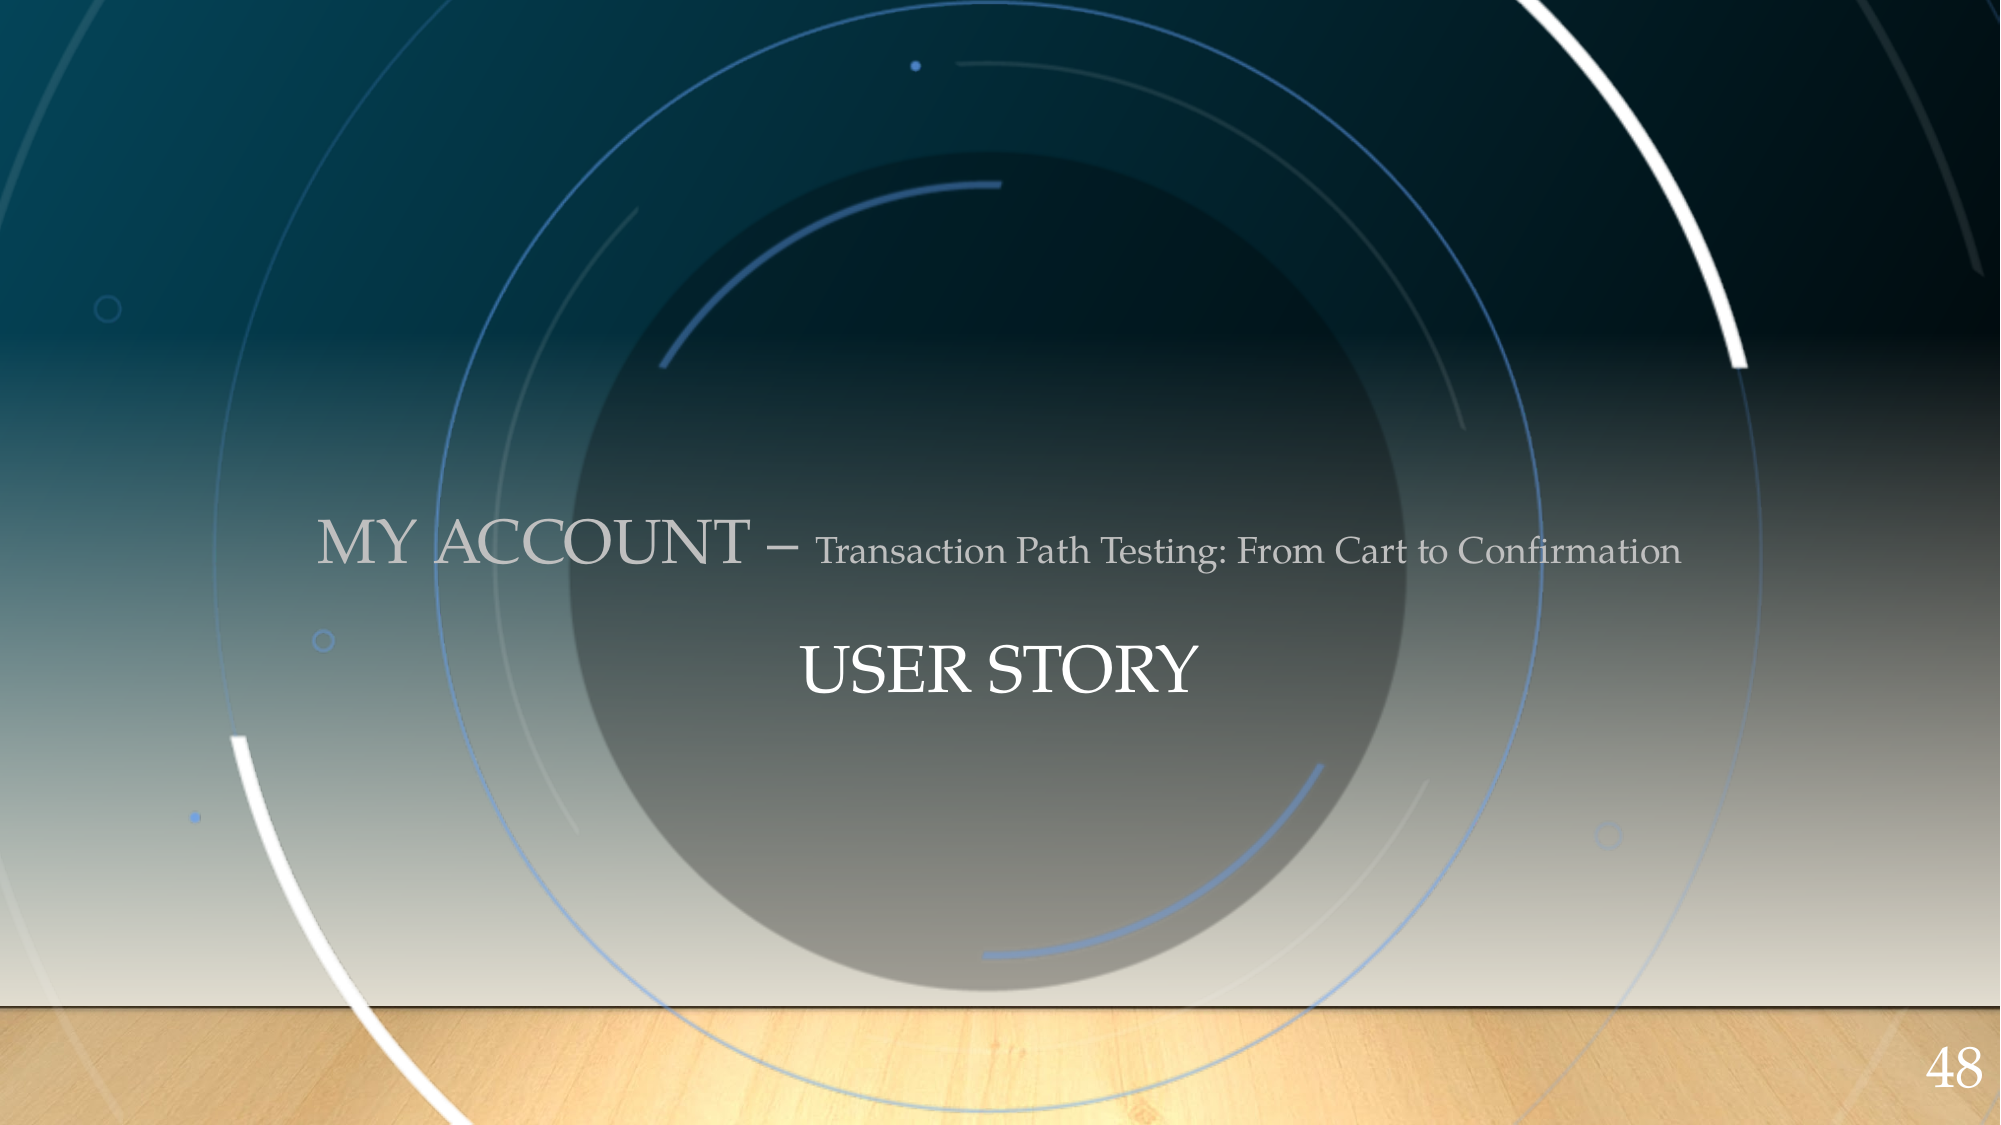

# MY ACCOUNT – Transaction Path Testing: From Cart to Confirmation
USER STORY
48